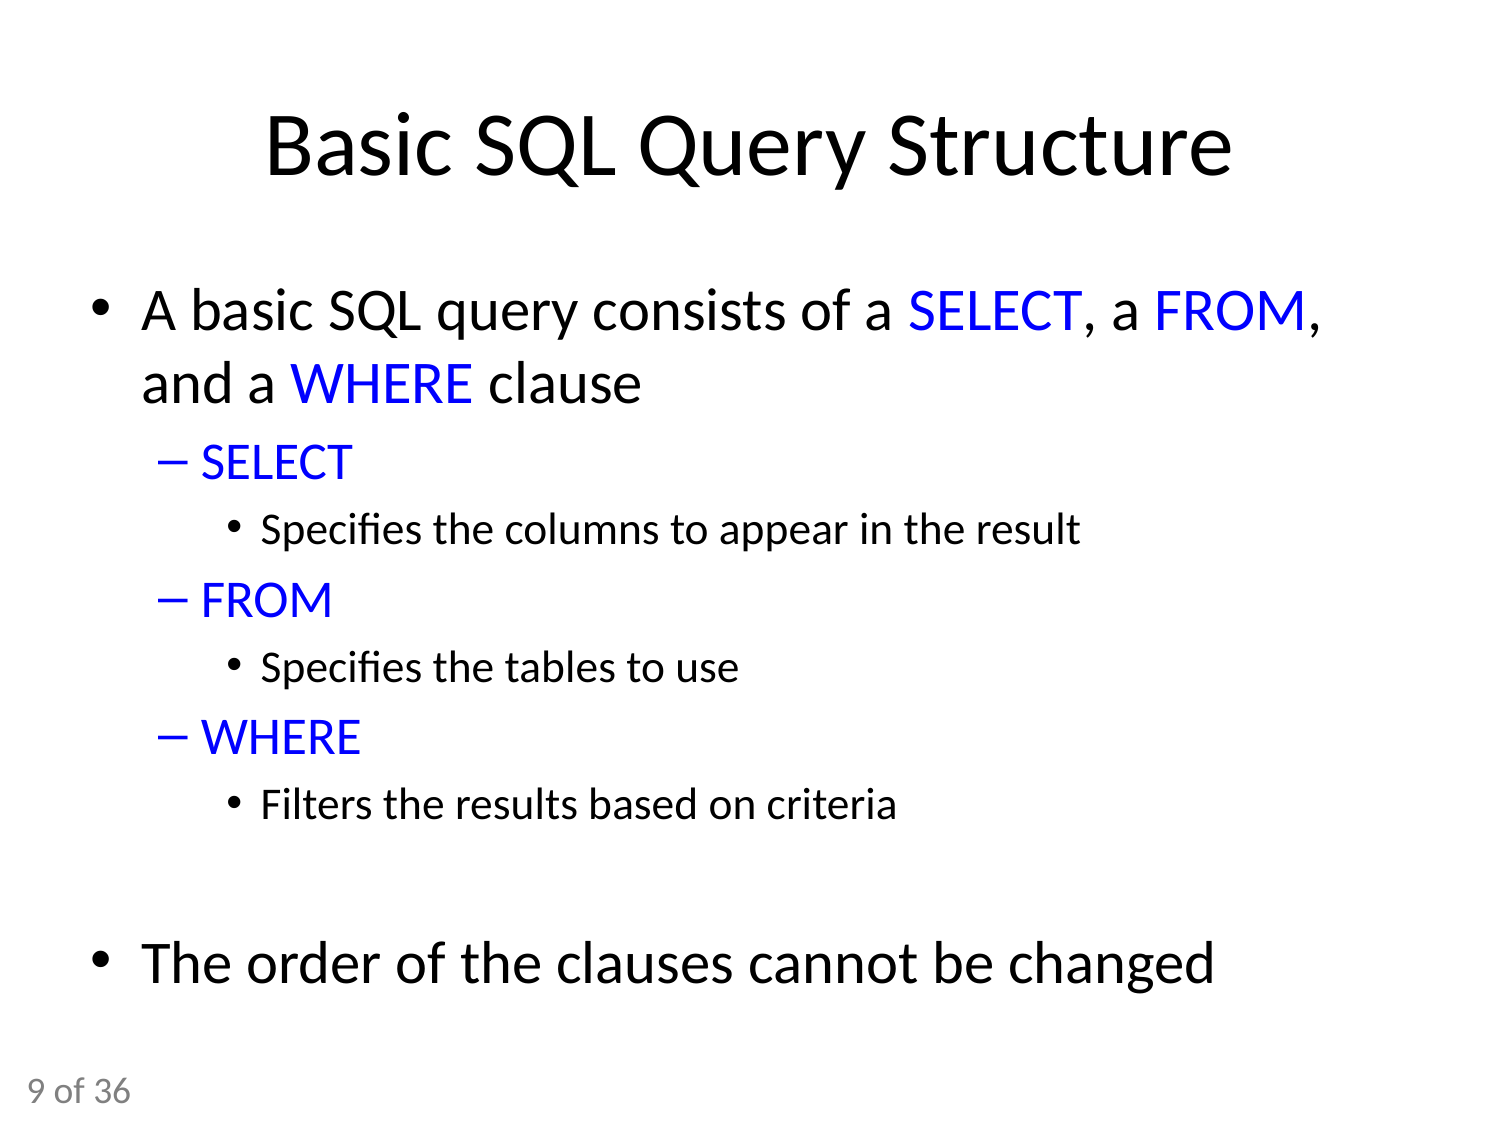

# Basic SQL Query Structure
A basic SQL query consists of a SELECT, a FROM, and a WHERE clause
SELECT
Specifies the columns to appear in the result
FROM
Specifies the tables to use
WHERE
Filters the results based on criteria

The order of the clauses cannot be changed